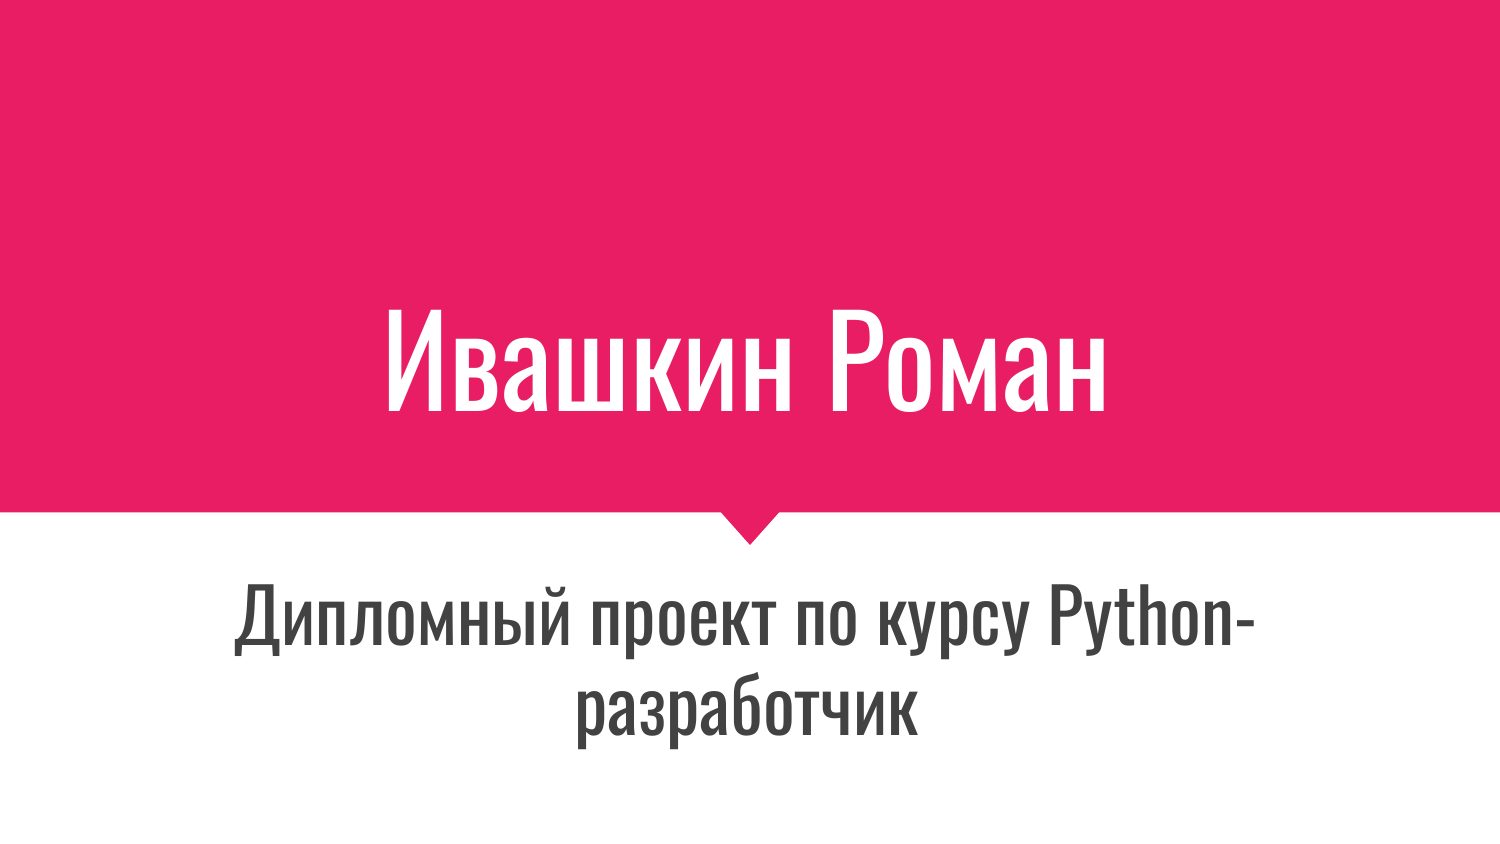

# Ивашкин Роман
Дипломный проект по курсу Python-разработчик